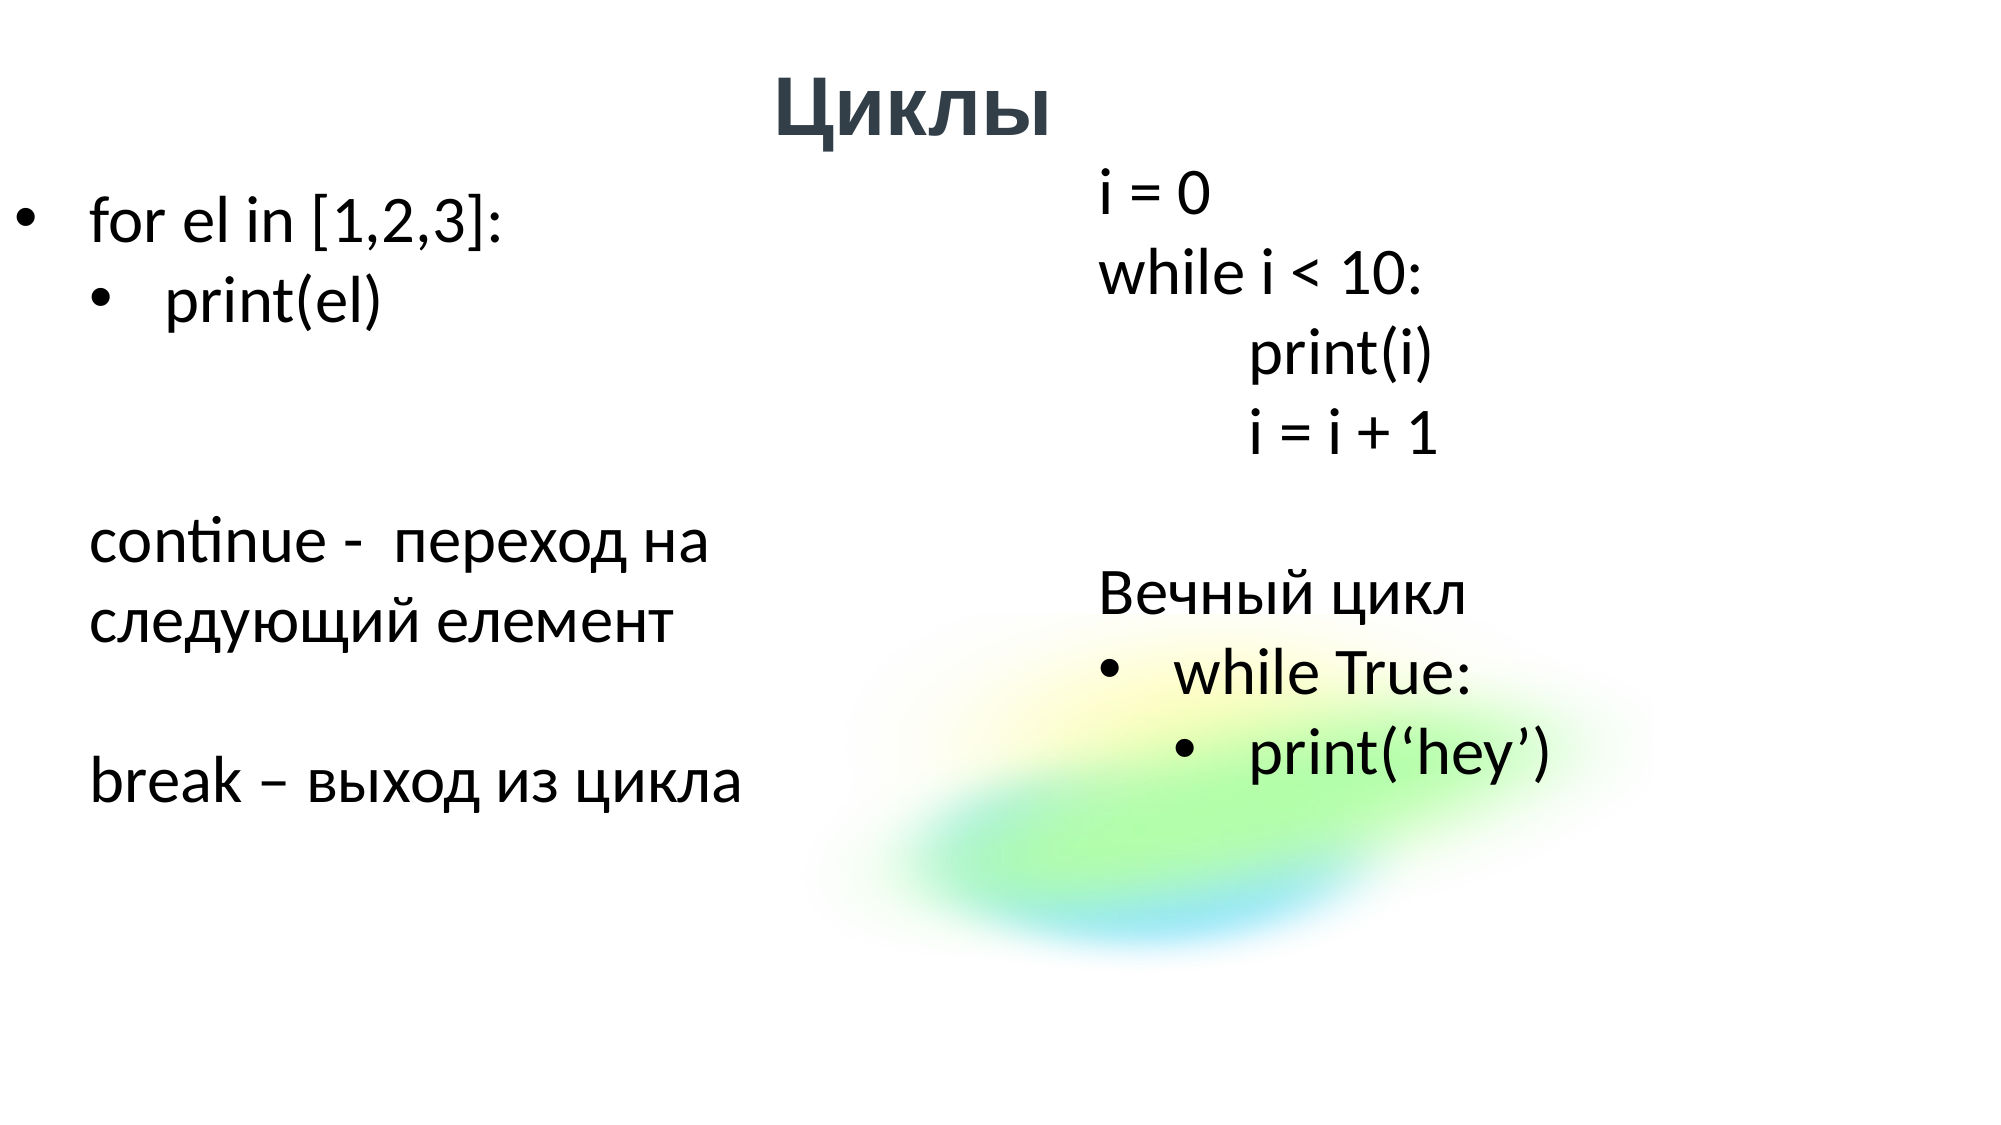

Циклы
i = 0
while i < 10:
	print(i)
	i = i + 1

Вечный цикл
while True:
print(‘hey’)

for el in [1,2,3]:
print(el)

сontinue -  переход на следующий елемент

break – выход из цикла